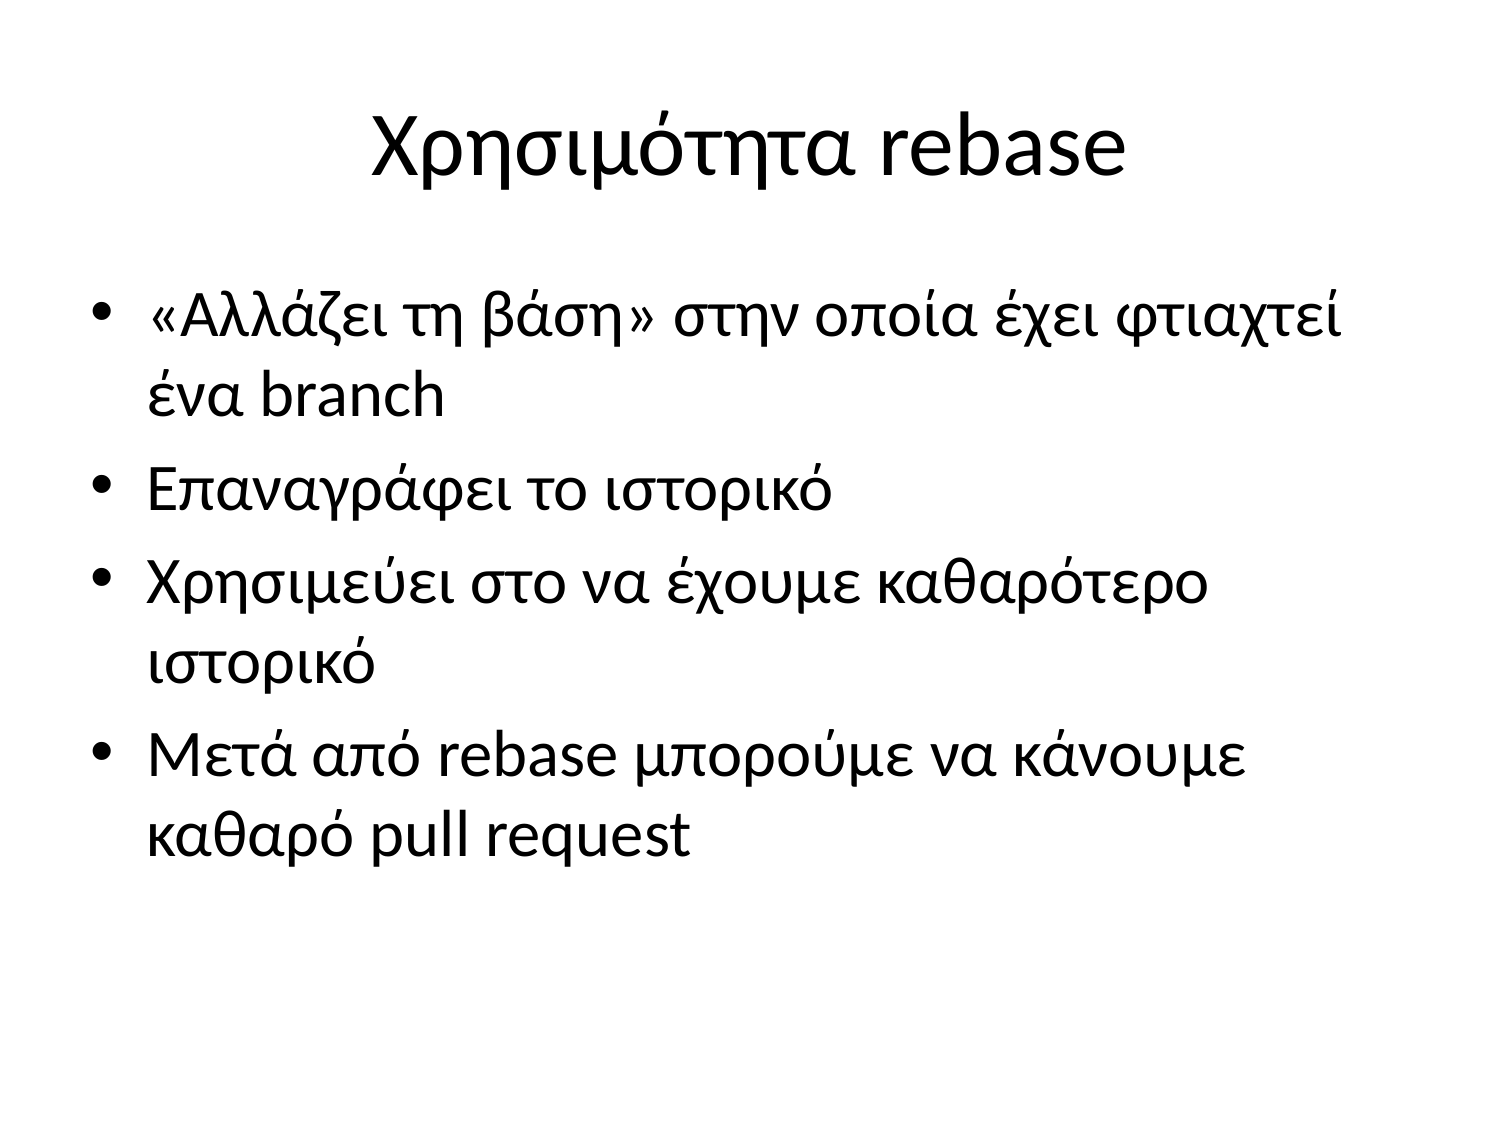

# Χρησιμότητα rebase
«Αλλάζει τη βάση» στην οποία έχει φτιαχτεί ένα branch
Επαναγράφει το ιστορικό
Χρησιμεύει στο να έχουμε καθαρότερο ιστορικό
Μετά από rebase μπορούμε να κάνουμε καθαρό pull request